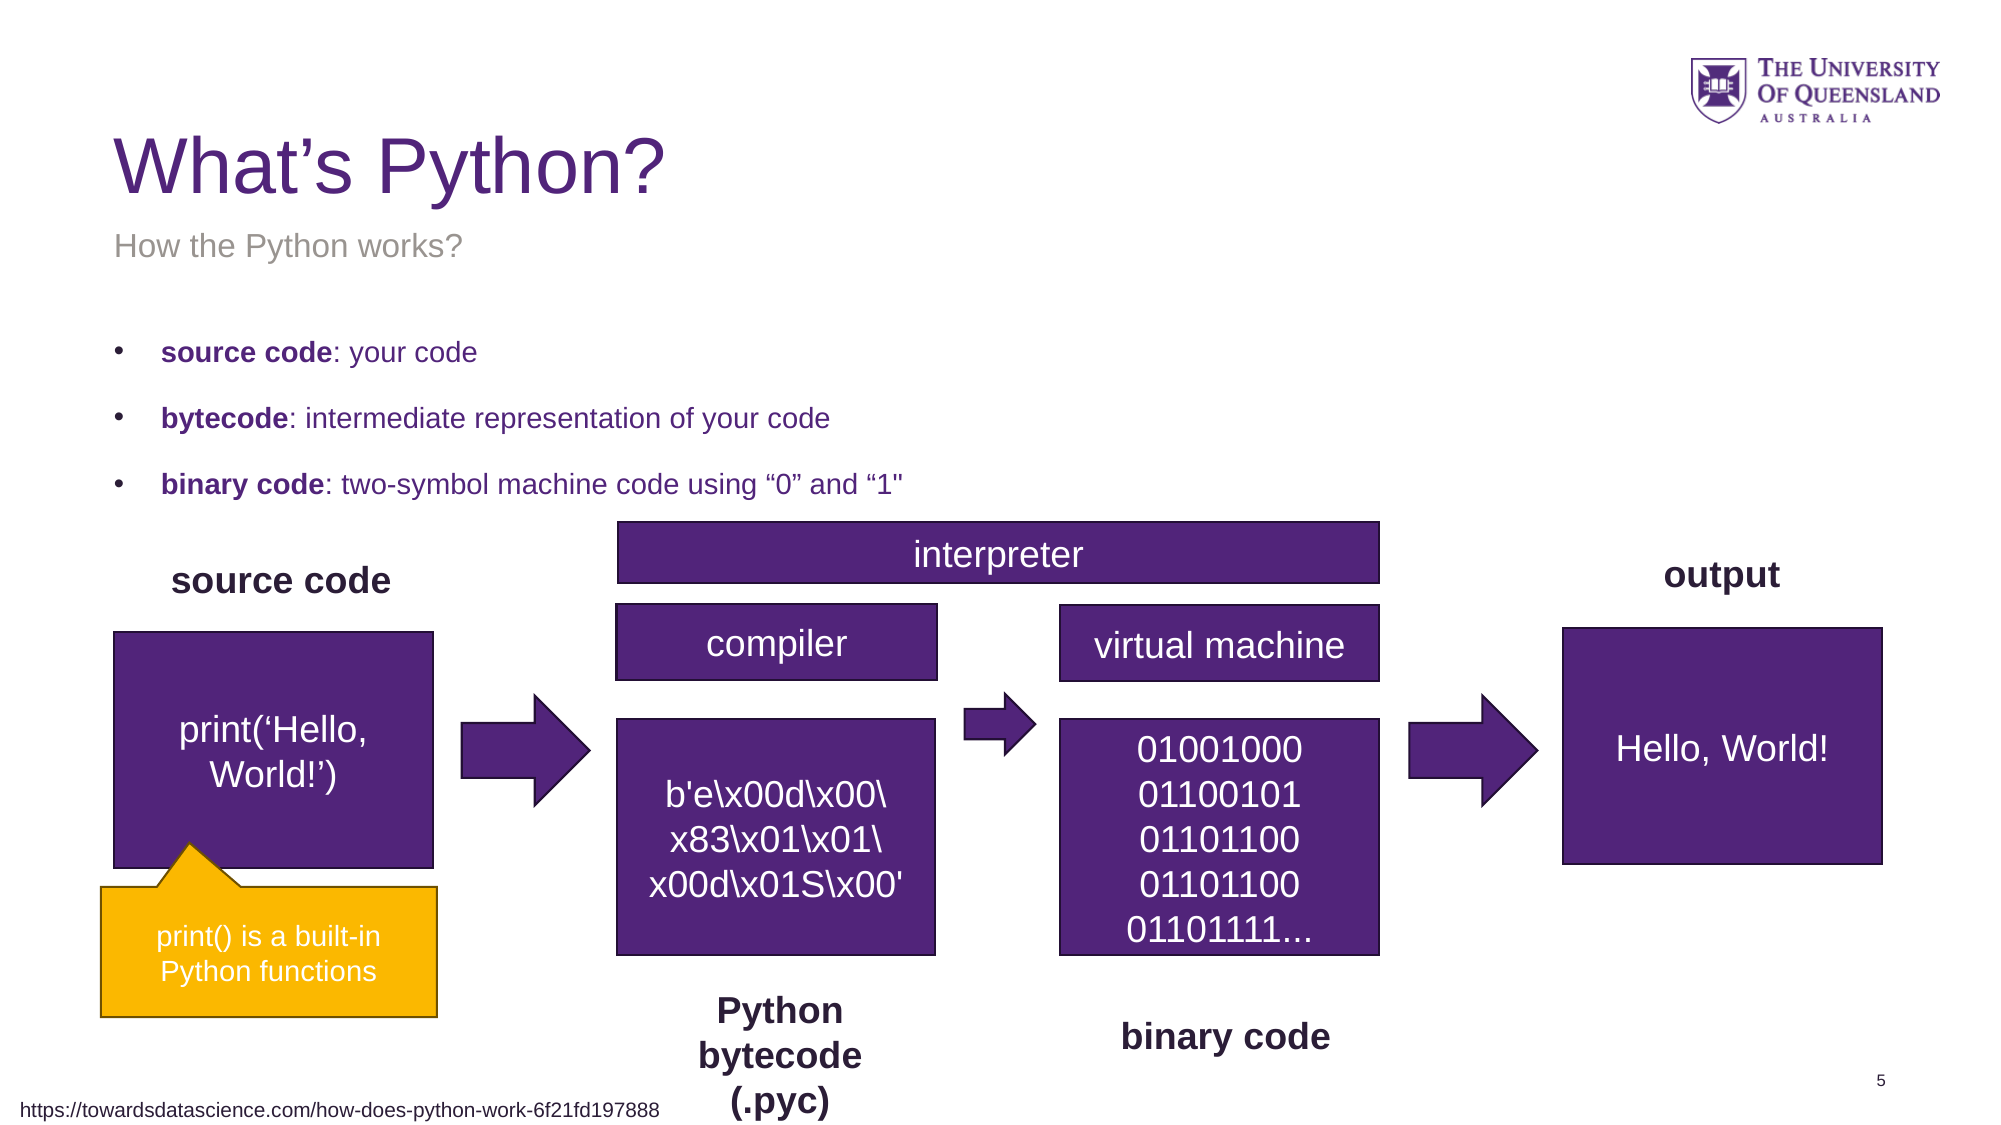

# What’s Python?
How the Python works?
source code: your code
bytecode: intermediate representation of your code
binary code: two-symbol machine code using “0” and “1"

interpreter
output
source code
compiler
virtual machine
Hello, World!
print(‘Hello, World!’)

b'e\x00d\x00\x83\x01\x01\x00d\x01S\x00'
01001000 01100101 01101100 01101100 01101111...
print() is a built-in Python functions
Python
bytecode
(.pyc)
binary code

5
https://towardsdatascience.com/how-does-python-work-6f21fd197888